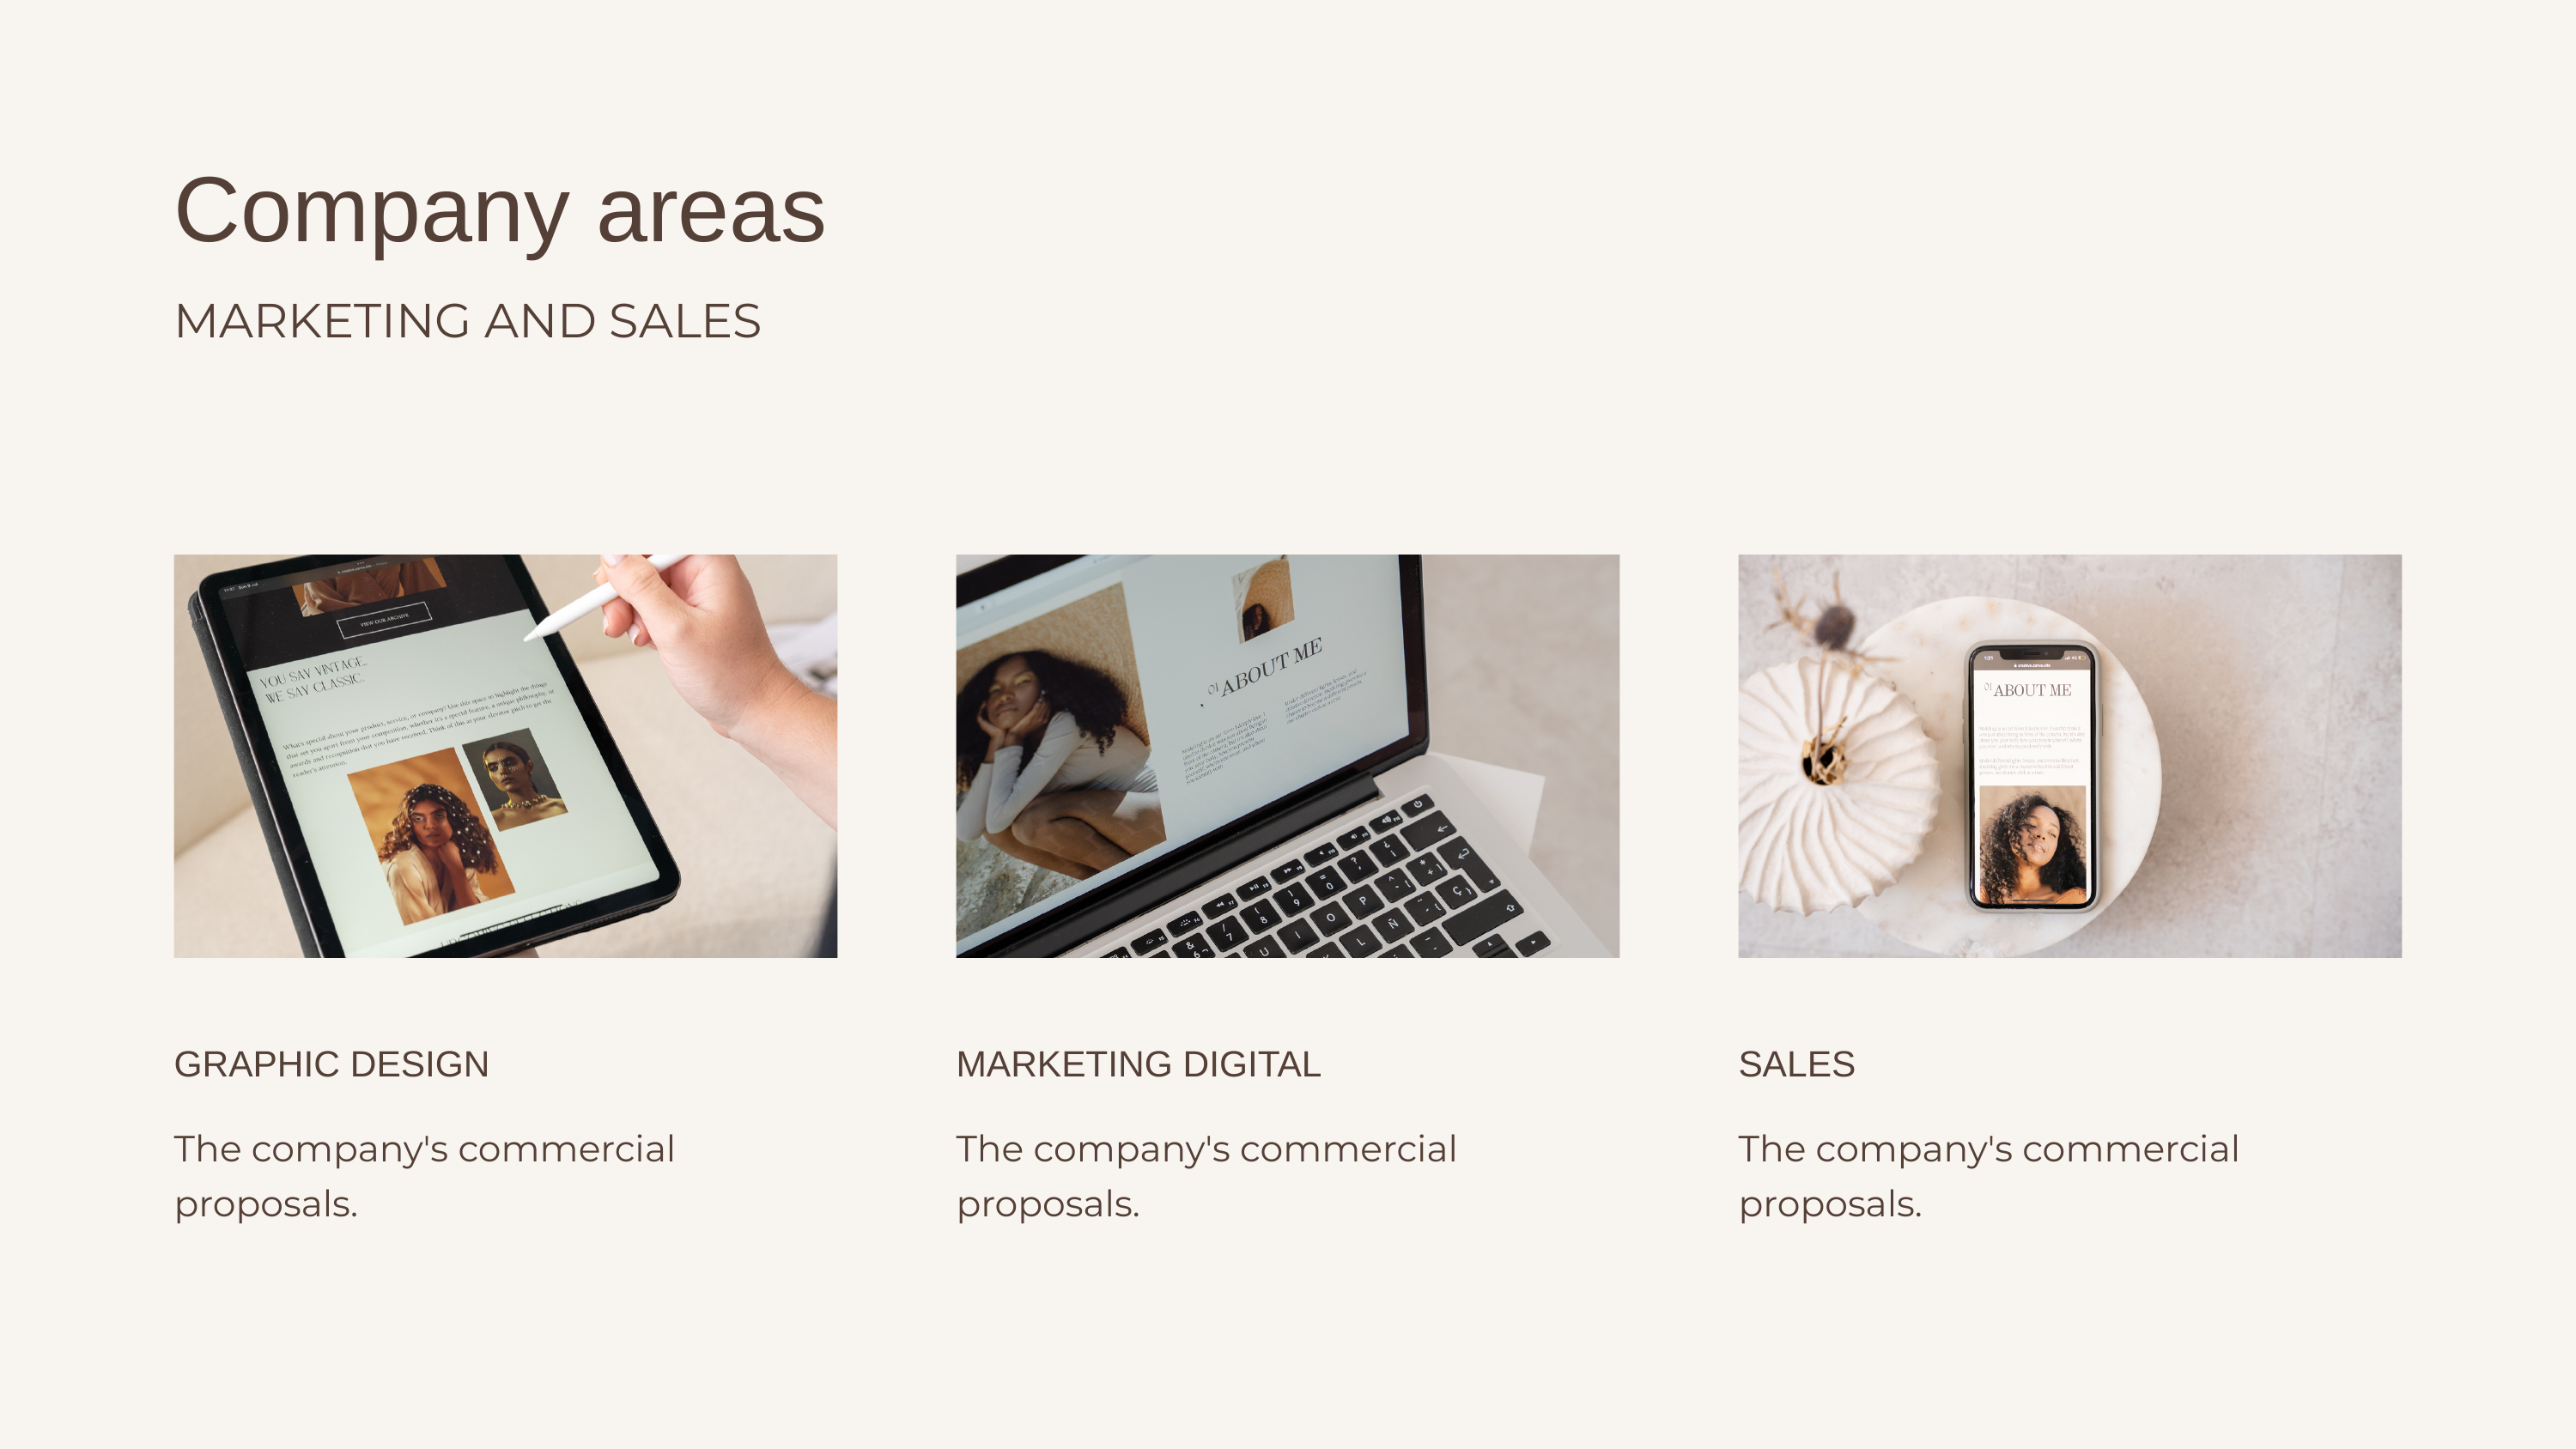

Company areas
MARKETING AND SALES

GRAPHIC DESIGN
MARKETING DIGITAL
SALES
The company's commercial proposals.
The company's commercial proposals.
The company's commercial proposals.